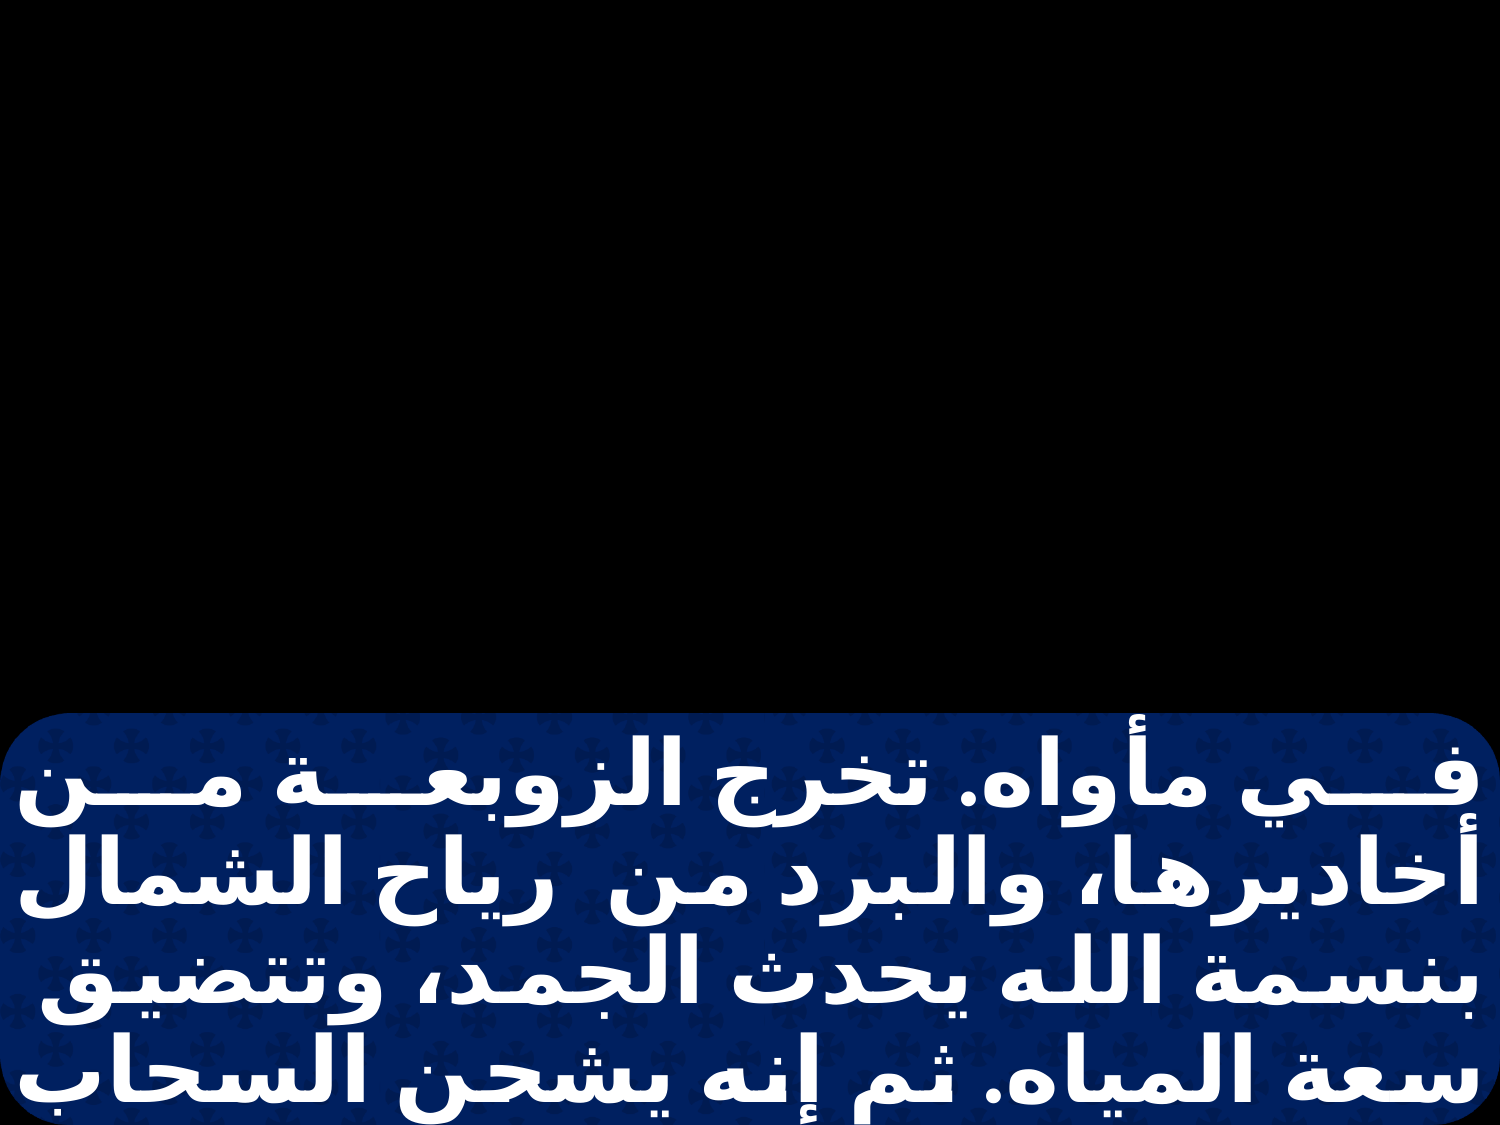

في مأواه. تخرج الزوبعة من أخاديرها، والبرد من  رياح الشمال بنسمة الله يحدث الجمد، وتتضيق  سعة المياه. ثم إنه يشحن السحاب بالندى ويشق  الغمام بنوره. فيطوف متقلبا كما يديره، ليفعل كل ما